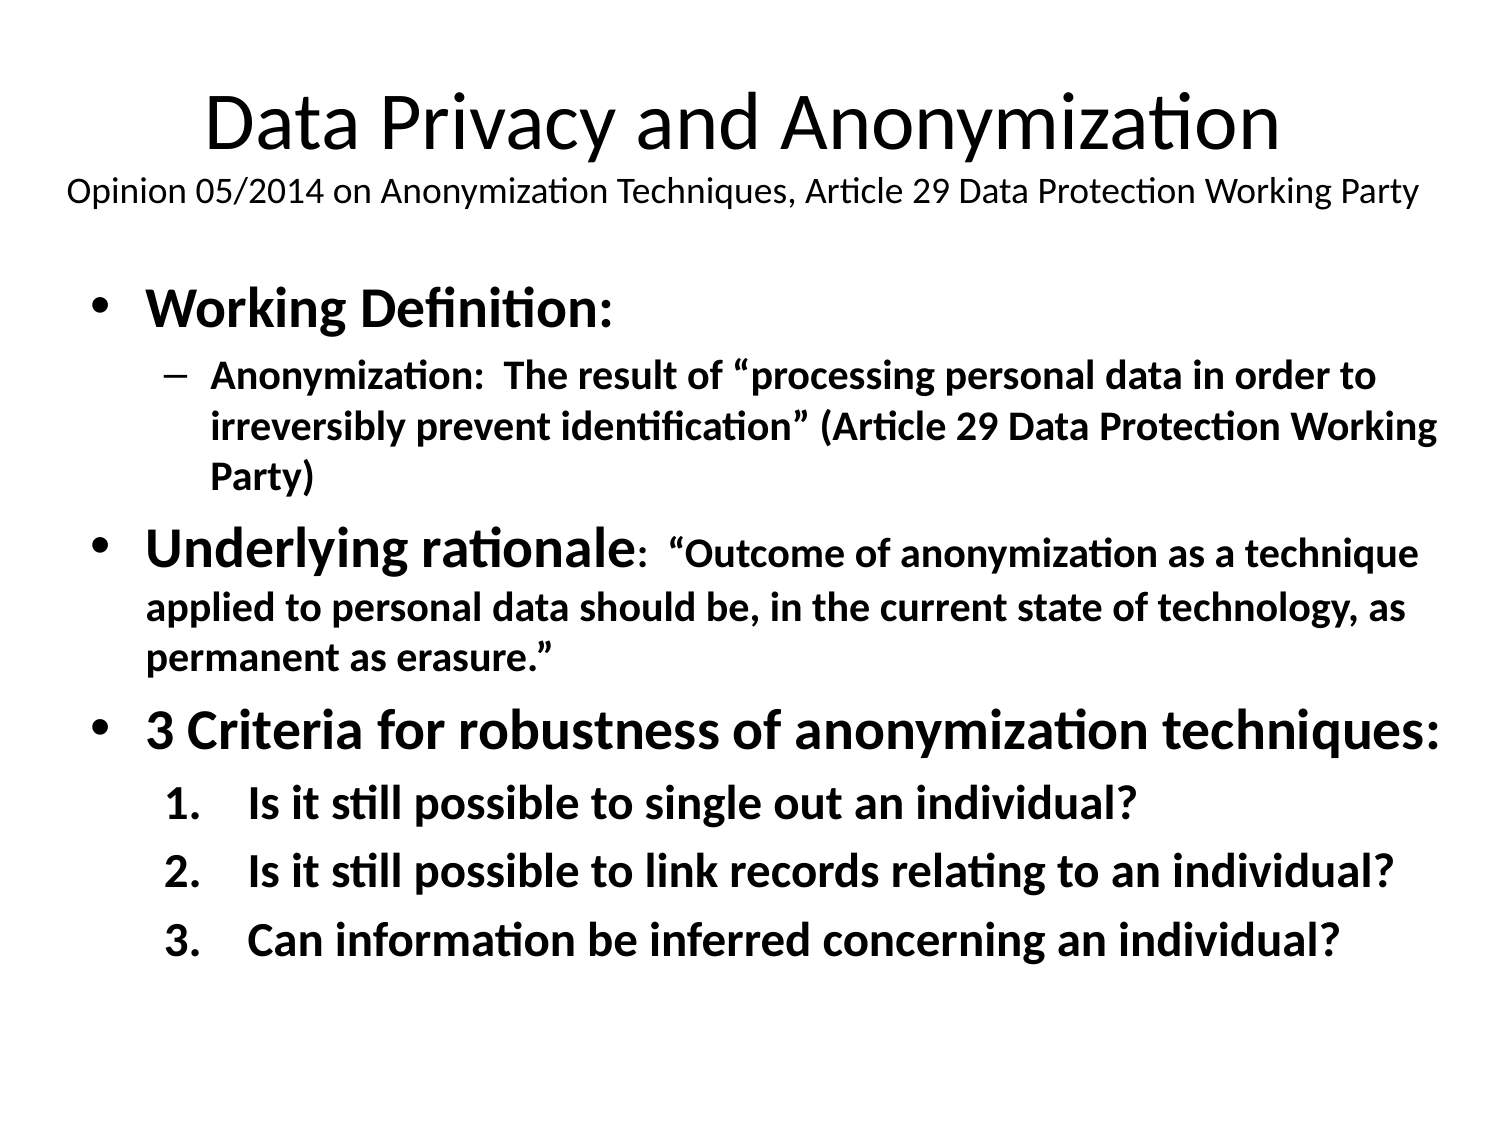

# Data Privacy and Anonymization Opinion 05/2014 on Anonymization Techniques, Article 29 Data Protection Working Party
Working Definition:
Anonymization:  The result of “processing personal data in order to irreversibly prevent identification” (Article 29 Data Protection Working Party)
Underlying rationale:  “Outcome of anonymization as a technique applied to personal data should be, in the current state of technology, as permanent as erasure.”
3 Criteria for robustness of anonymization techniques:
Is it still possible to single out an individual?
Is it still possible to link records relating to an individual?
Can information be inferred concerning an individual?